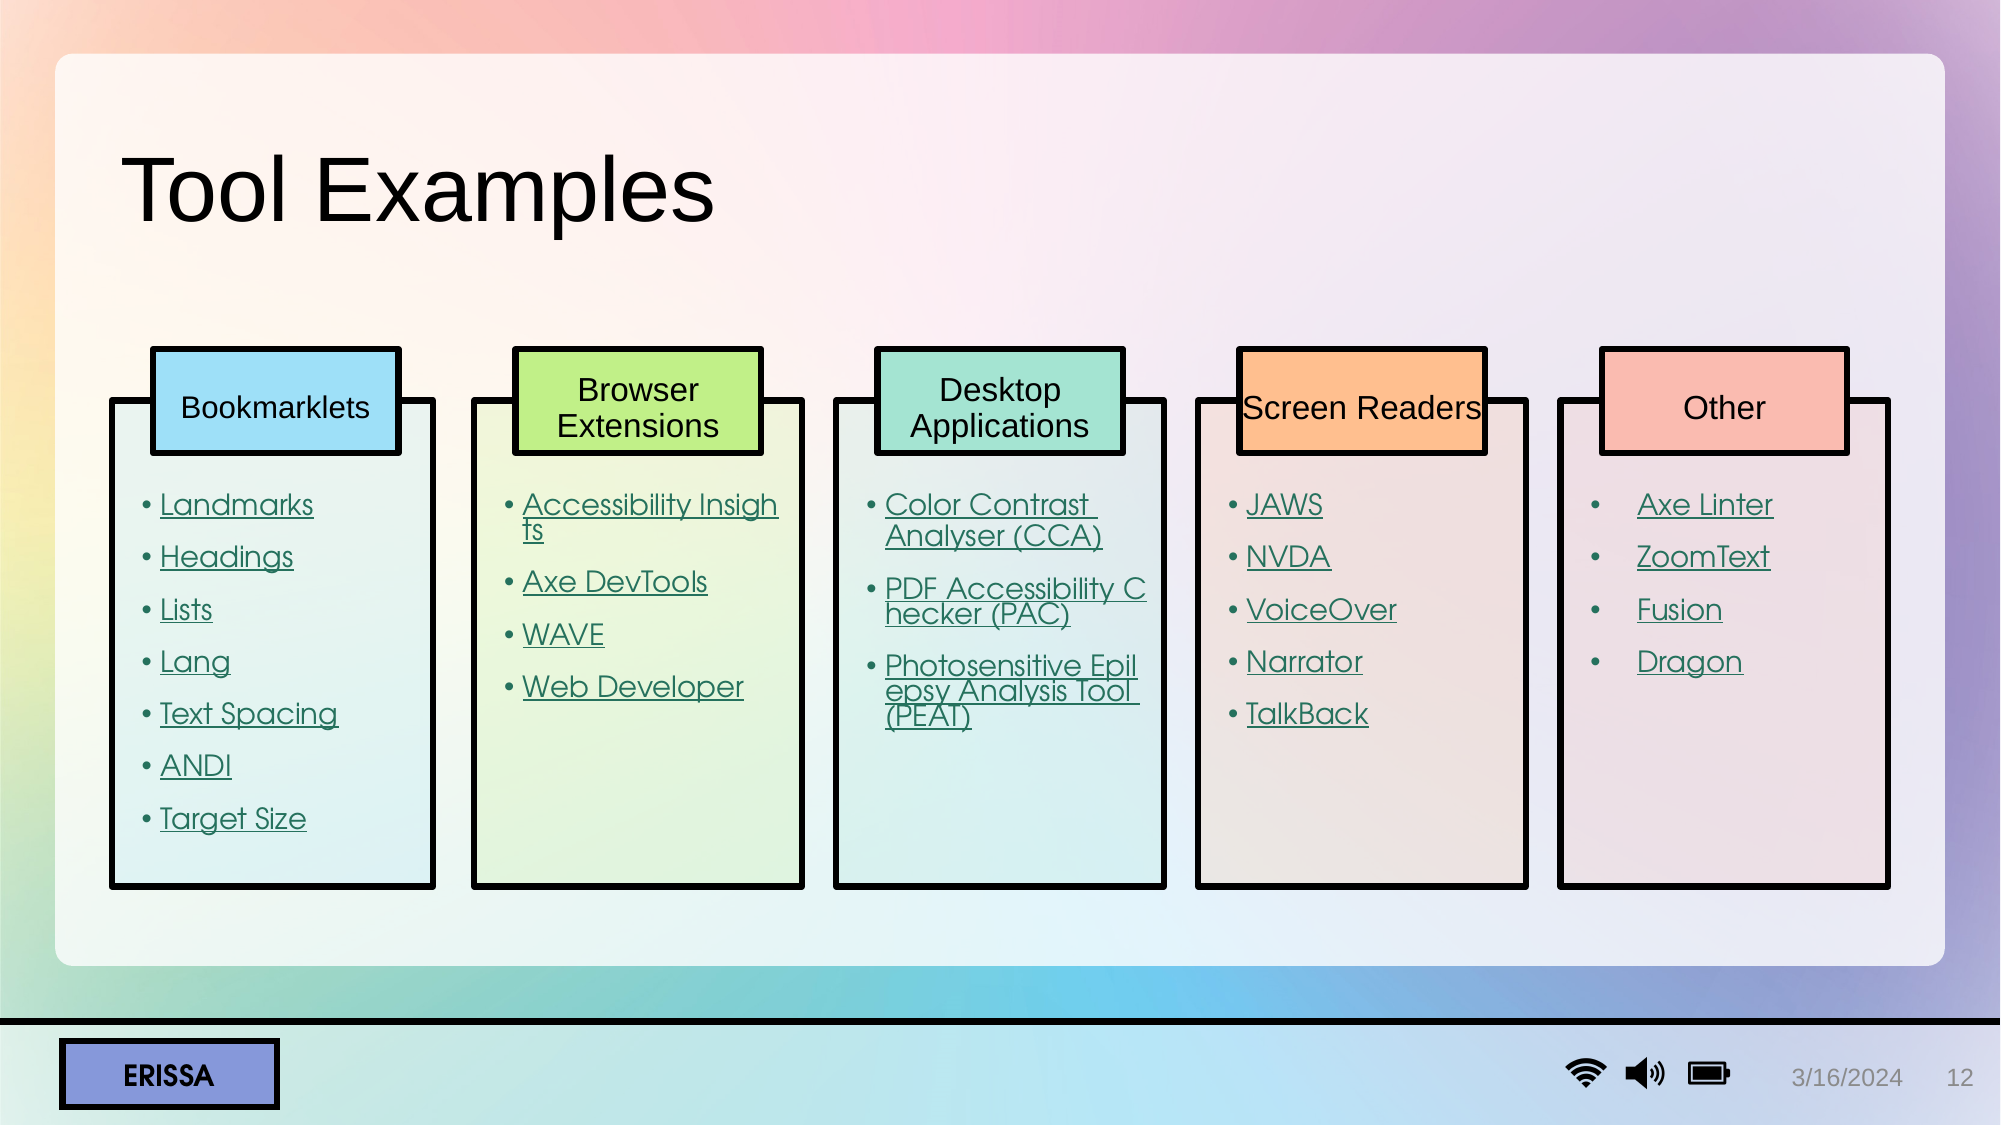

# Tool Examples
Browser Extensions
Desktop Applications
Screen Readers
Other
Bookmarklets
Landmarks
Headings
Lists
Lang
Text Spacing
ANDI
Target Size
Accessibility Insights
Axe DevTools
WAVE
Web Developer
Color Contrast Analyser (CCA)
PDF Accessibility Checker (PAC)
Photosensitive Epilepsy Analysis Tool (PEAT)
JAWS
NVDA
VoiceOver
Narrator
TalkBack
Axe Linter
ZoomText
Fusion
Dragon
3/16/2024
12
Erissa